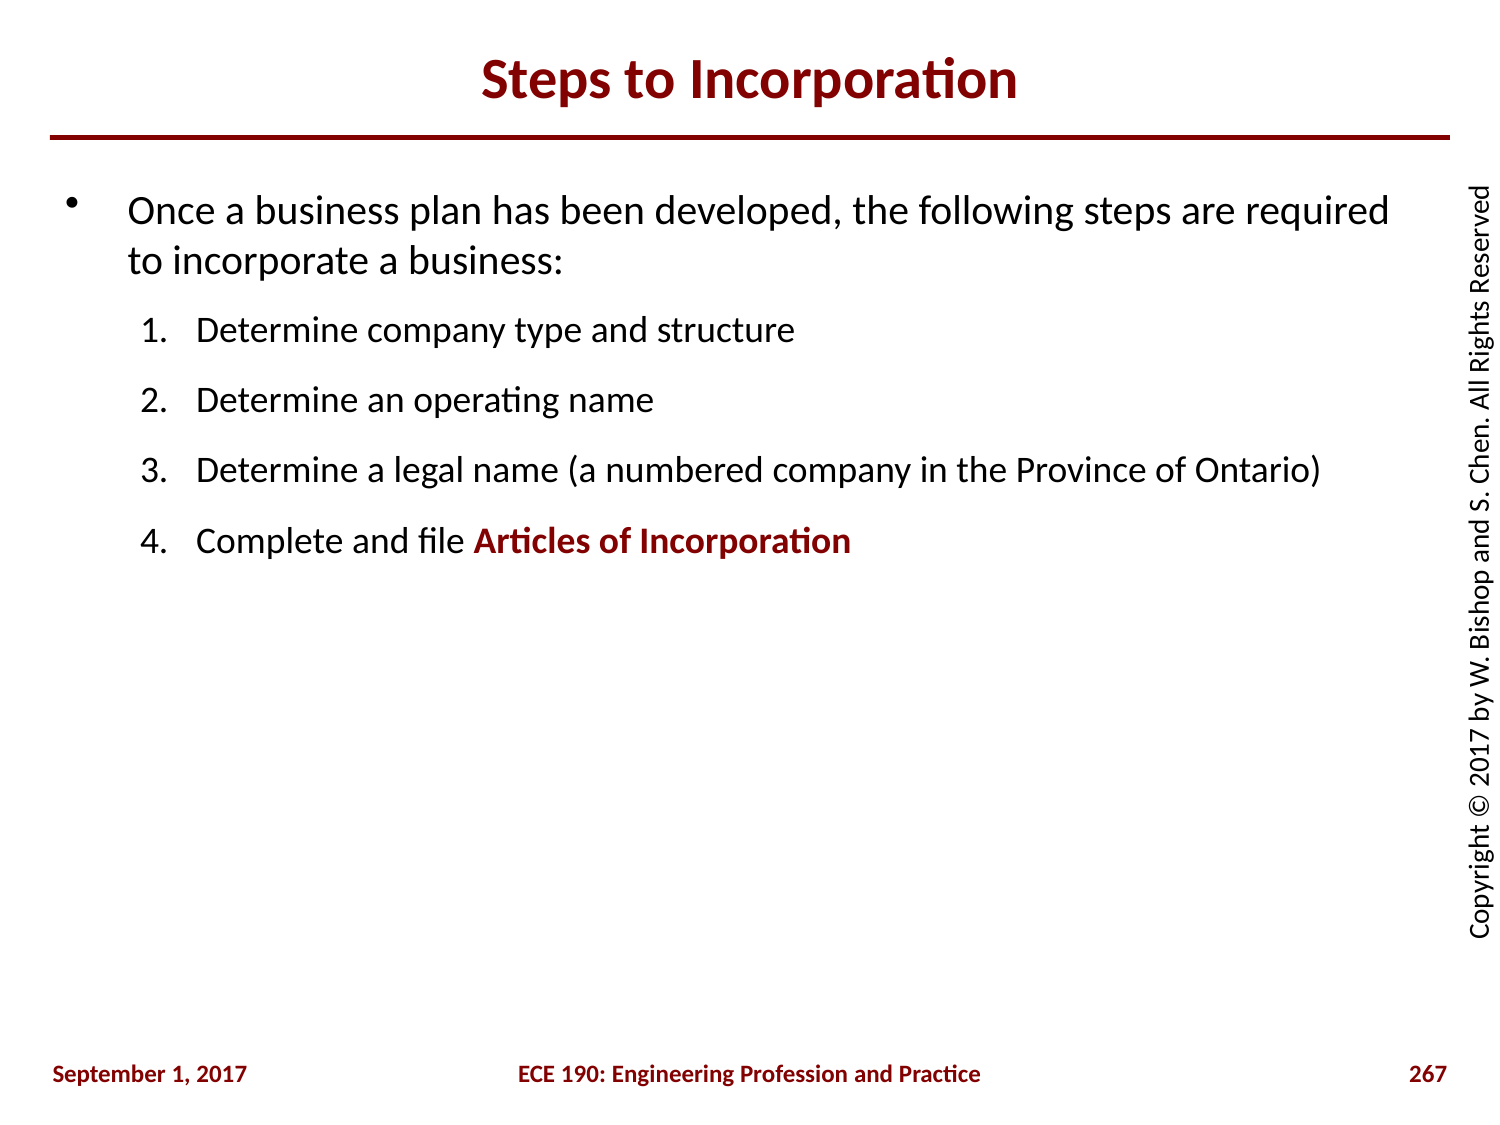

# Steps to Incorporation
Once a business plan has been developed, the following steps are required to incorporate a business:
Determine company type and structure
Determine an operating name
Determine a legal name (a numbered company in the Province of Ontario)
Complete and file Articles of Incorporation
September 1, 2017
ECE 190: Engineering Profession and Practice
267